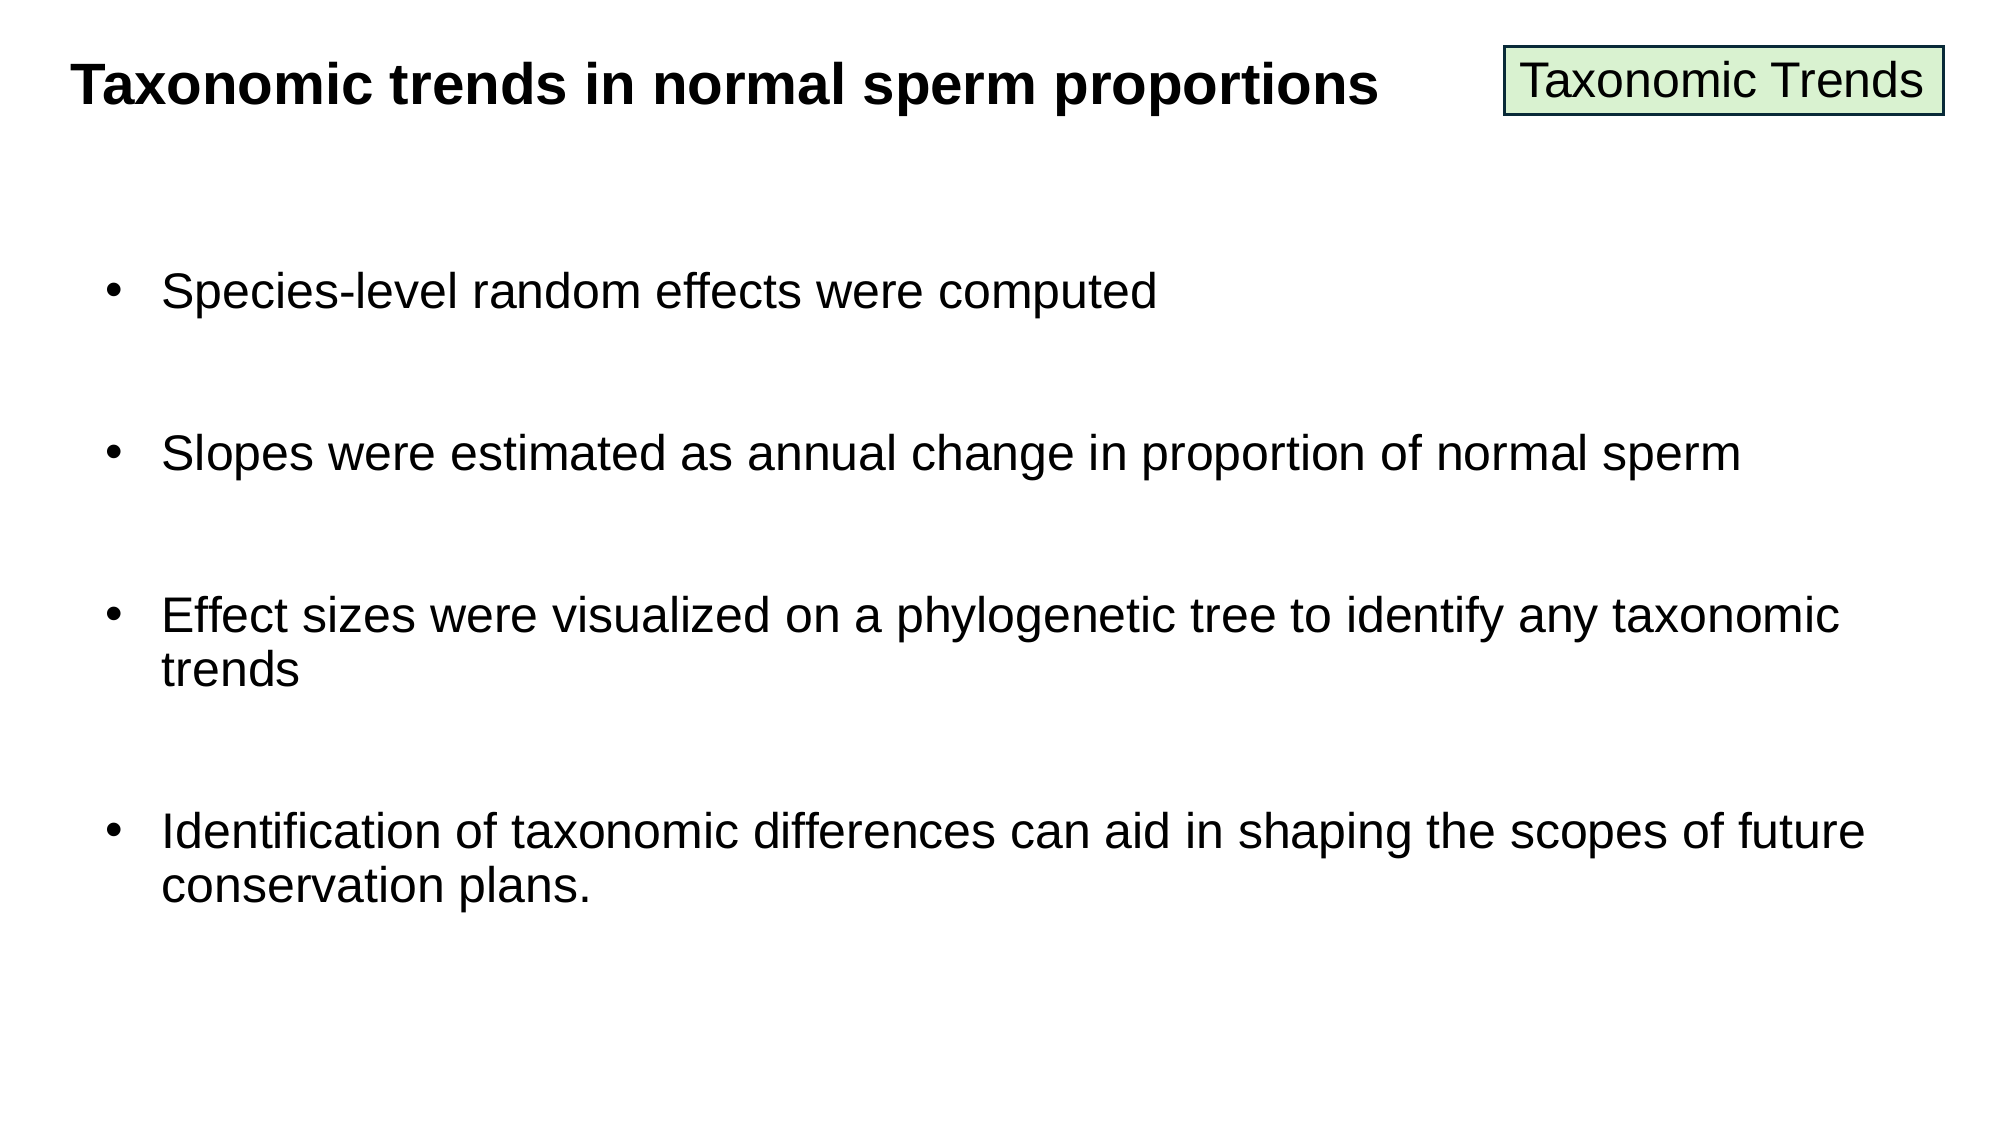

Taxonomic trends in normal sperm proportions

Taxonomic Trends
Species-level random effects were computed

Slopes were estimated as annual change in proportion of normal sperm

Effect sizes were visualized on a phylogenetic tree to identify any taxonomic trends

Identification of taxonomic differences can aid in shaping the scopes of future conservation plans.